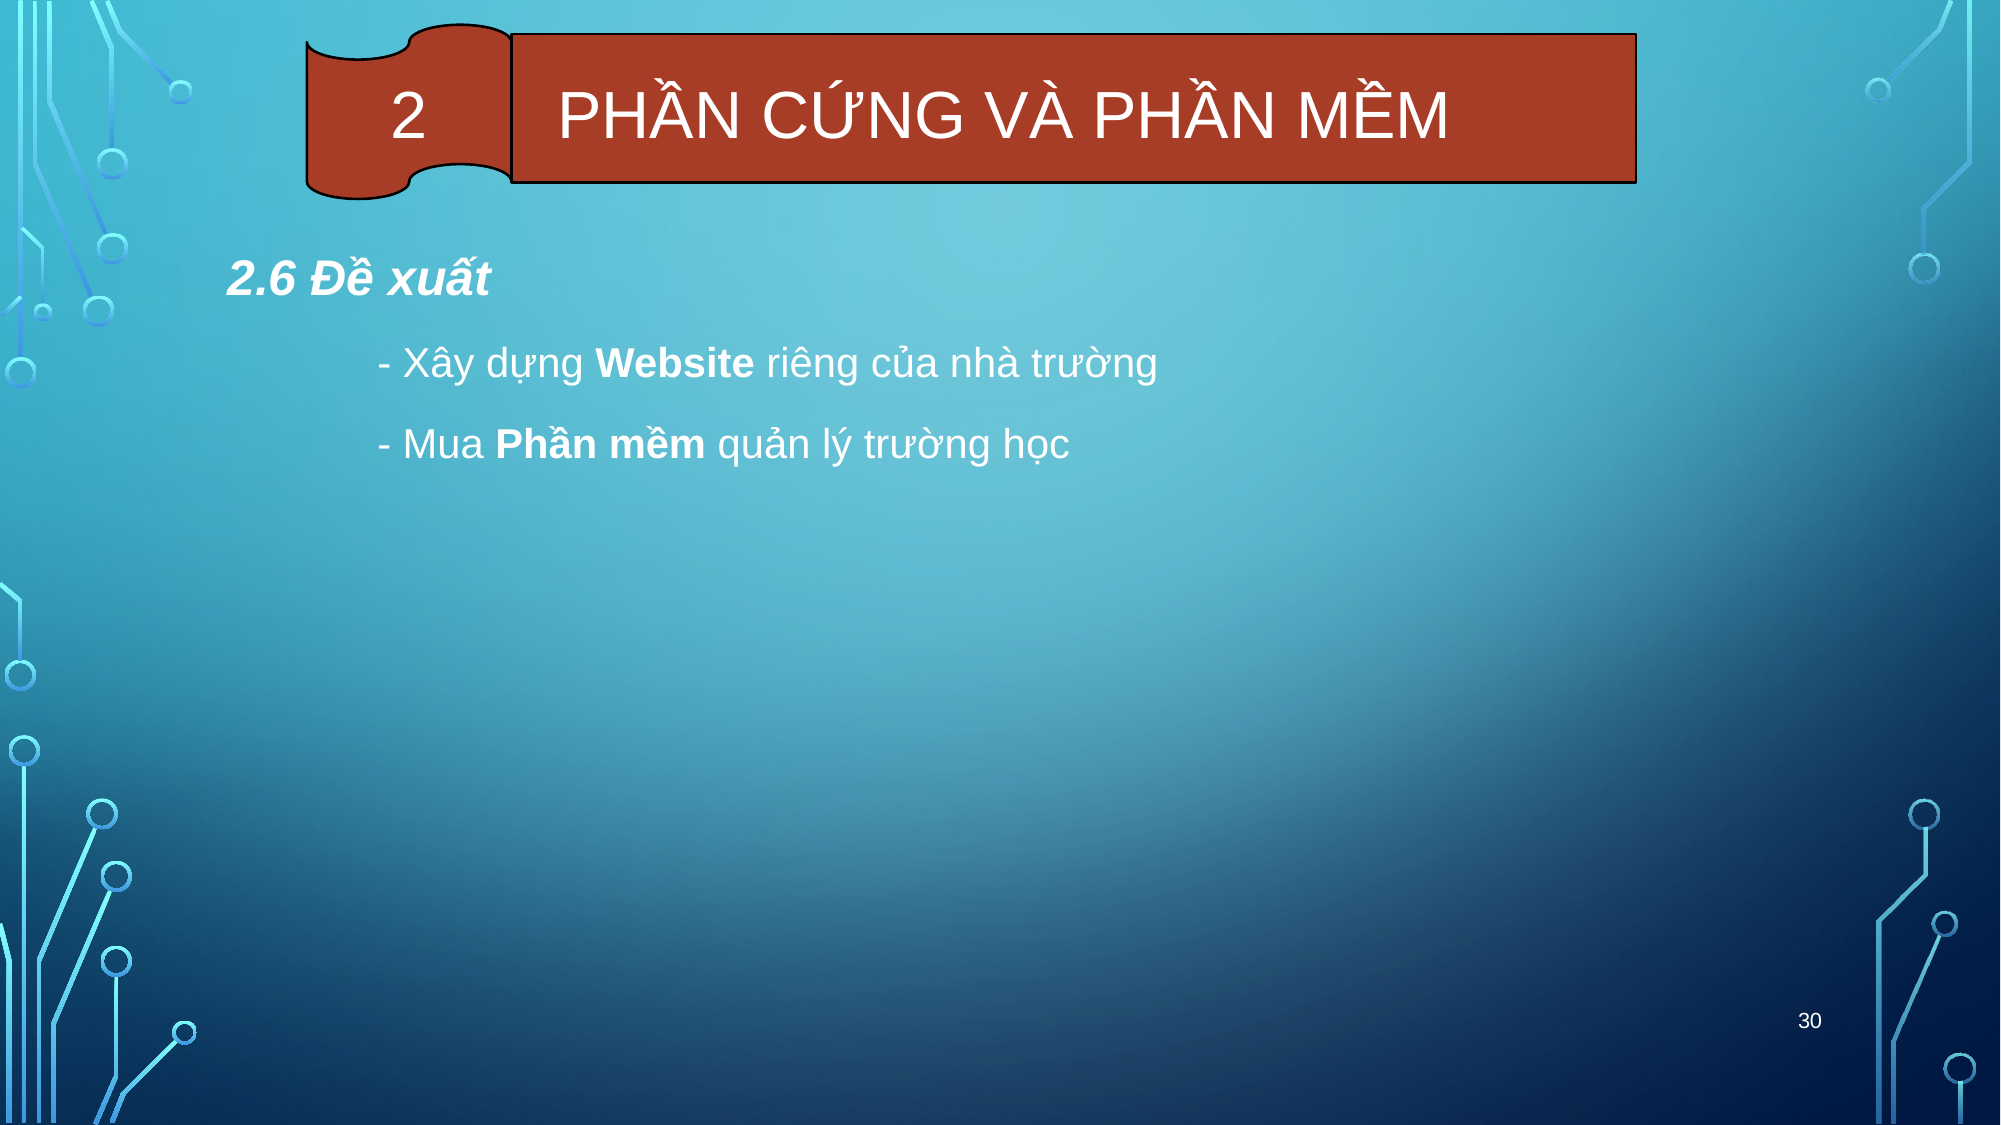

2

PHẦN CỨNG VÀ PHẦN MỀM
2.6 Đề xuất
	- Xây dựng Website riêng của nhà trường
	- Mua Phần mềm quản lý trường học
30